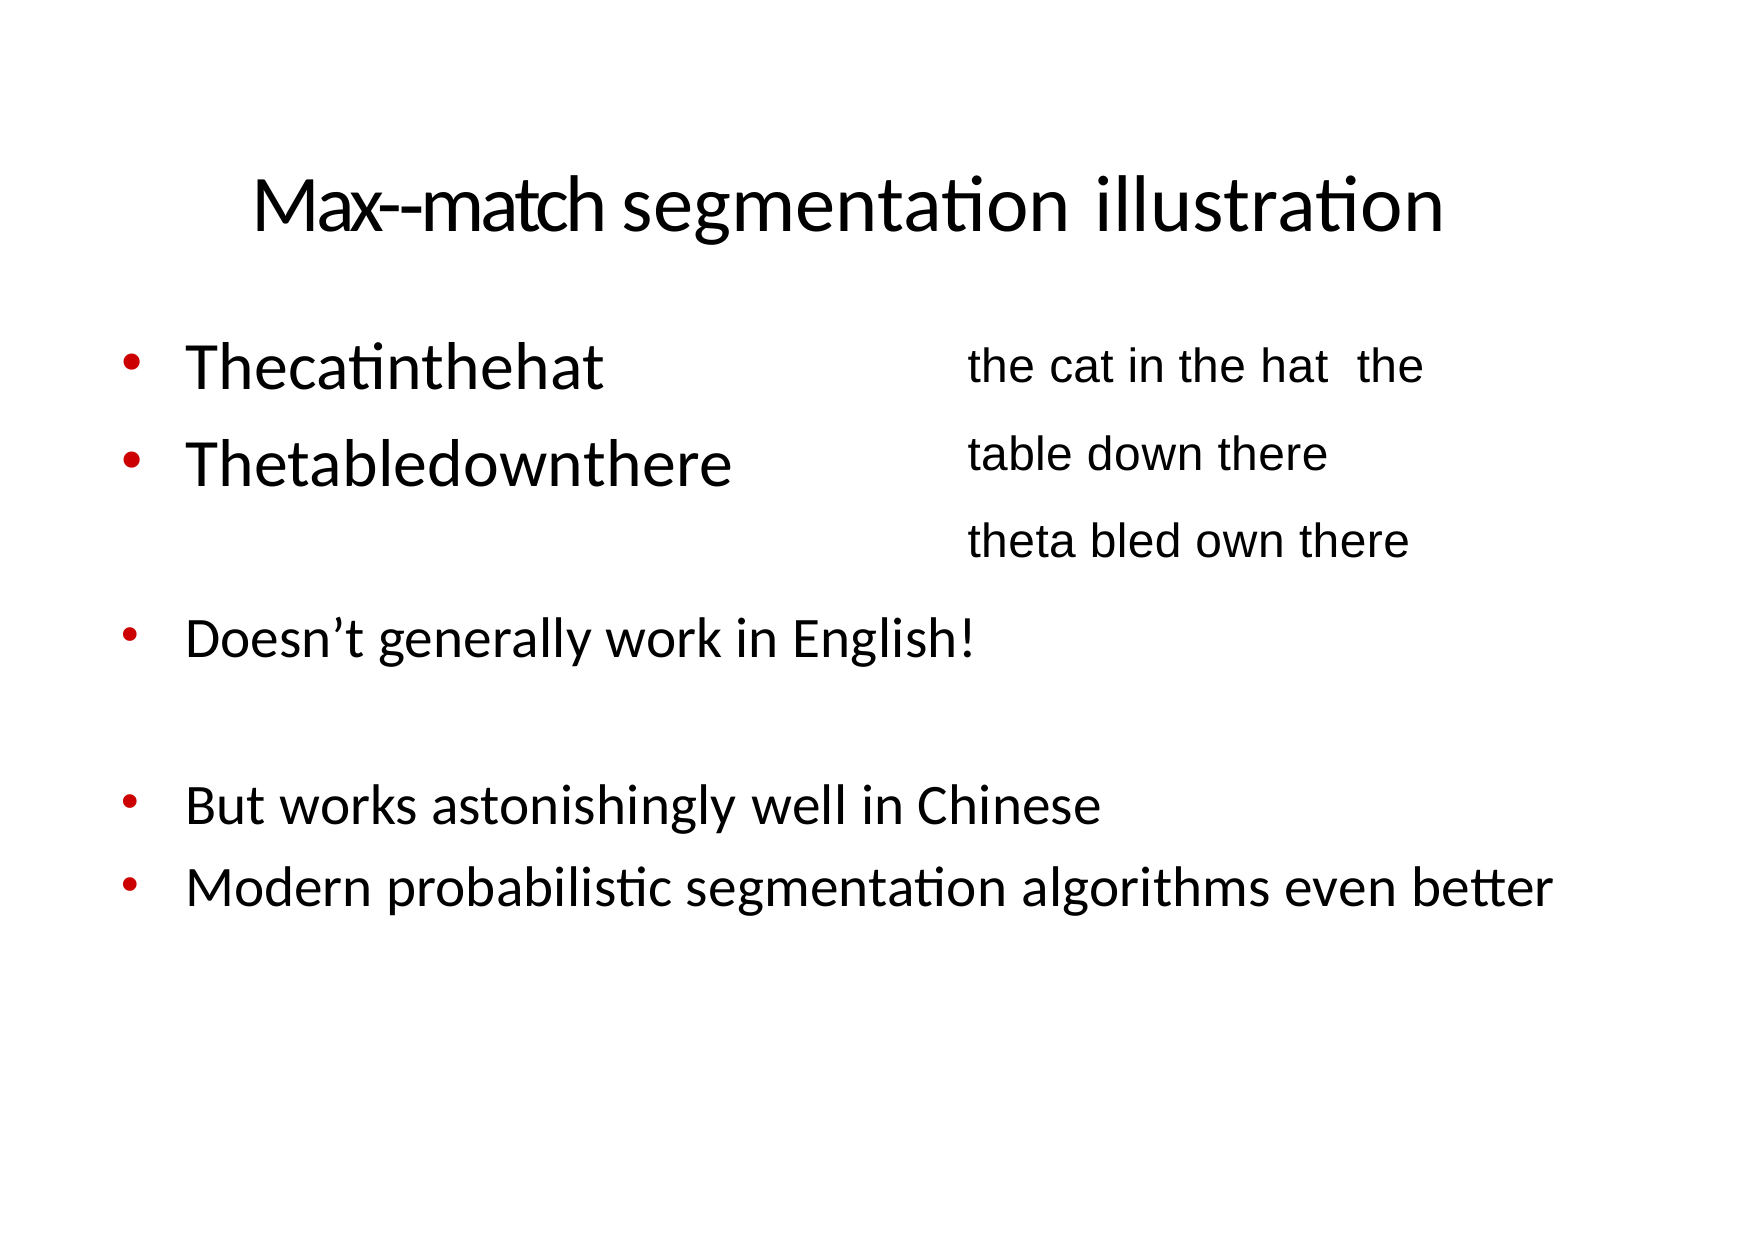

# Max-­‐match segmentation illustration
Thecatinthehat
Thetabledownthere
the cat in the hat  the table down there  theta bled own there
Doesn’t generally work in English!

But works astonishingly well in Chinese
Modern probabilistic segmentation algorithms even better